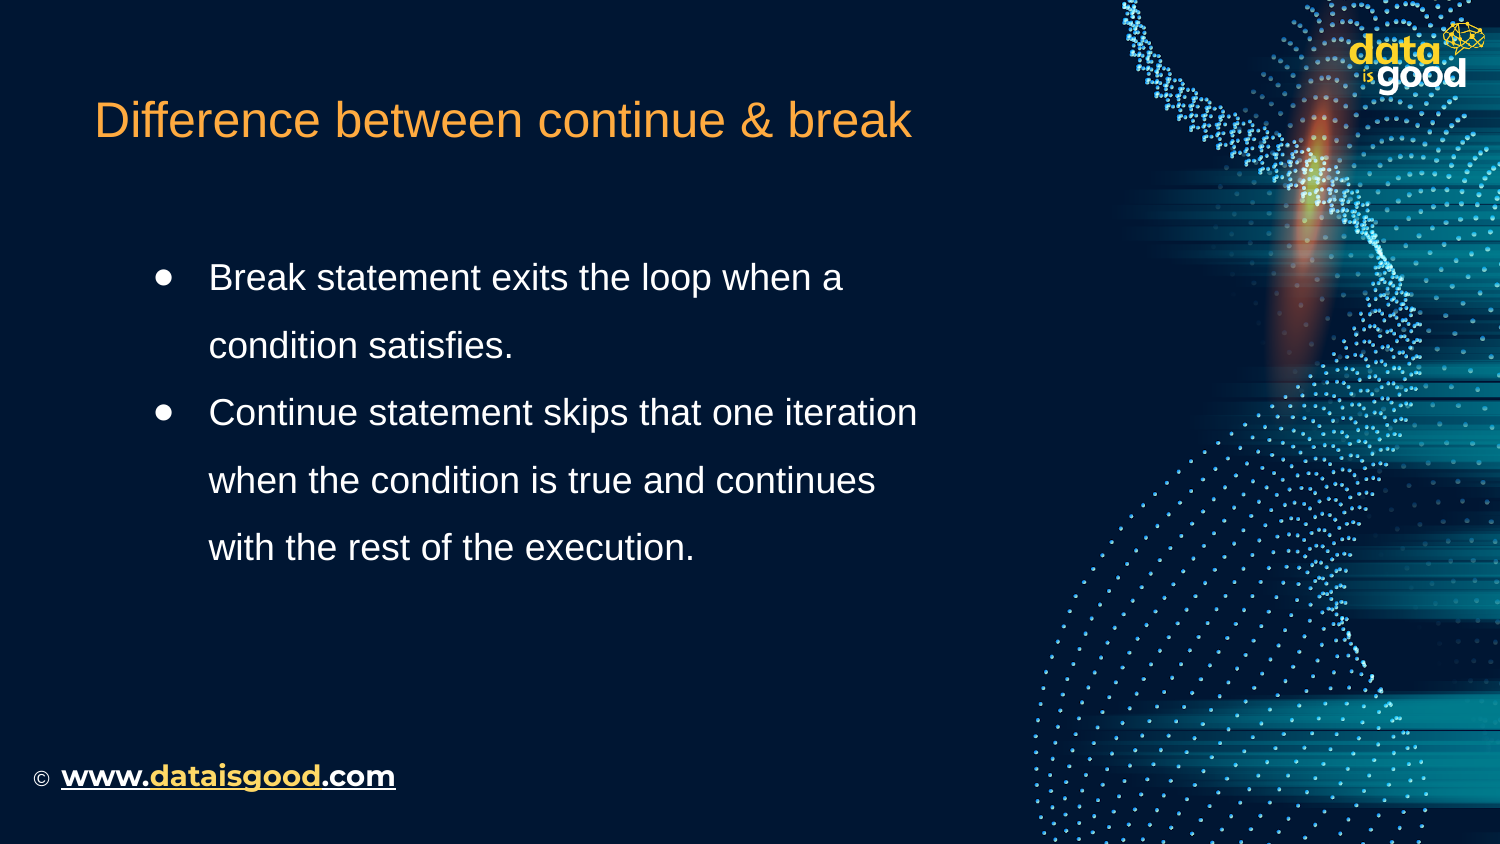

# Difference between continue & break
Break statement exits the loop when a condition satisfies.
Continue statement skips that one iteration when the condition is true and continues with the rest of the execution.